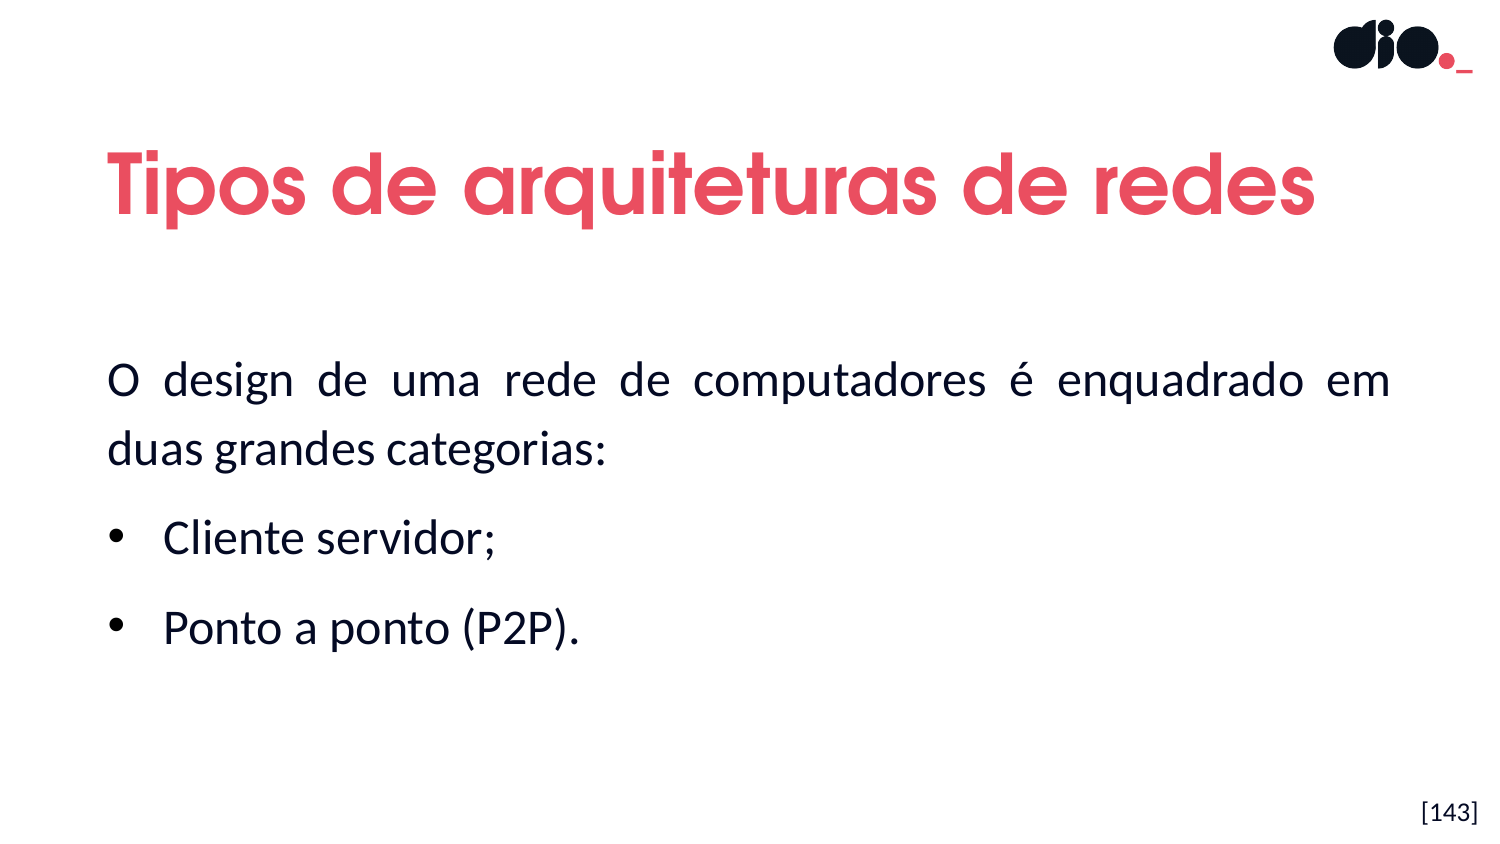

Tipos de arquiteturas de redes
O design de uma rede de computadores é enquadrado em duas grandes categorias:
Cliente servidor;
Ponto a ponto (P2P).
[143]